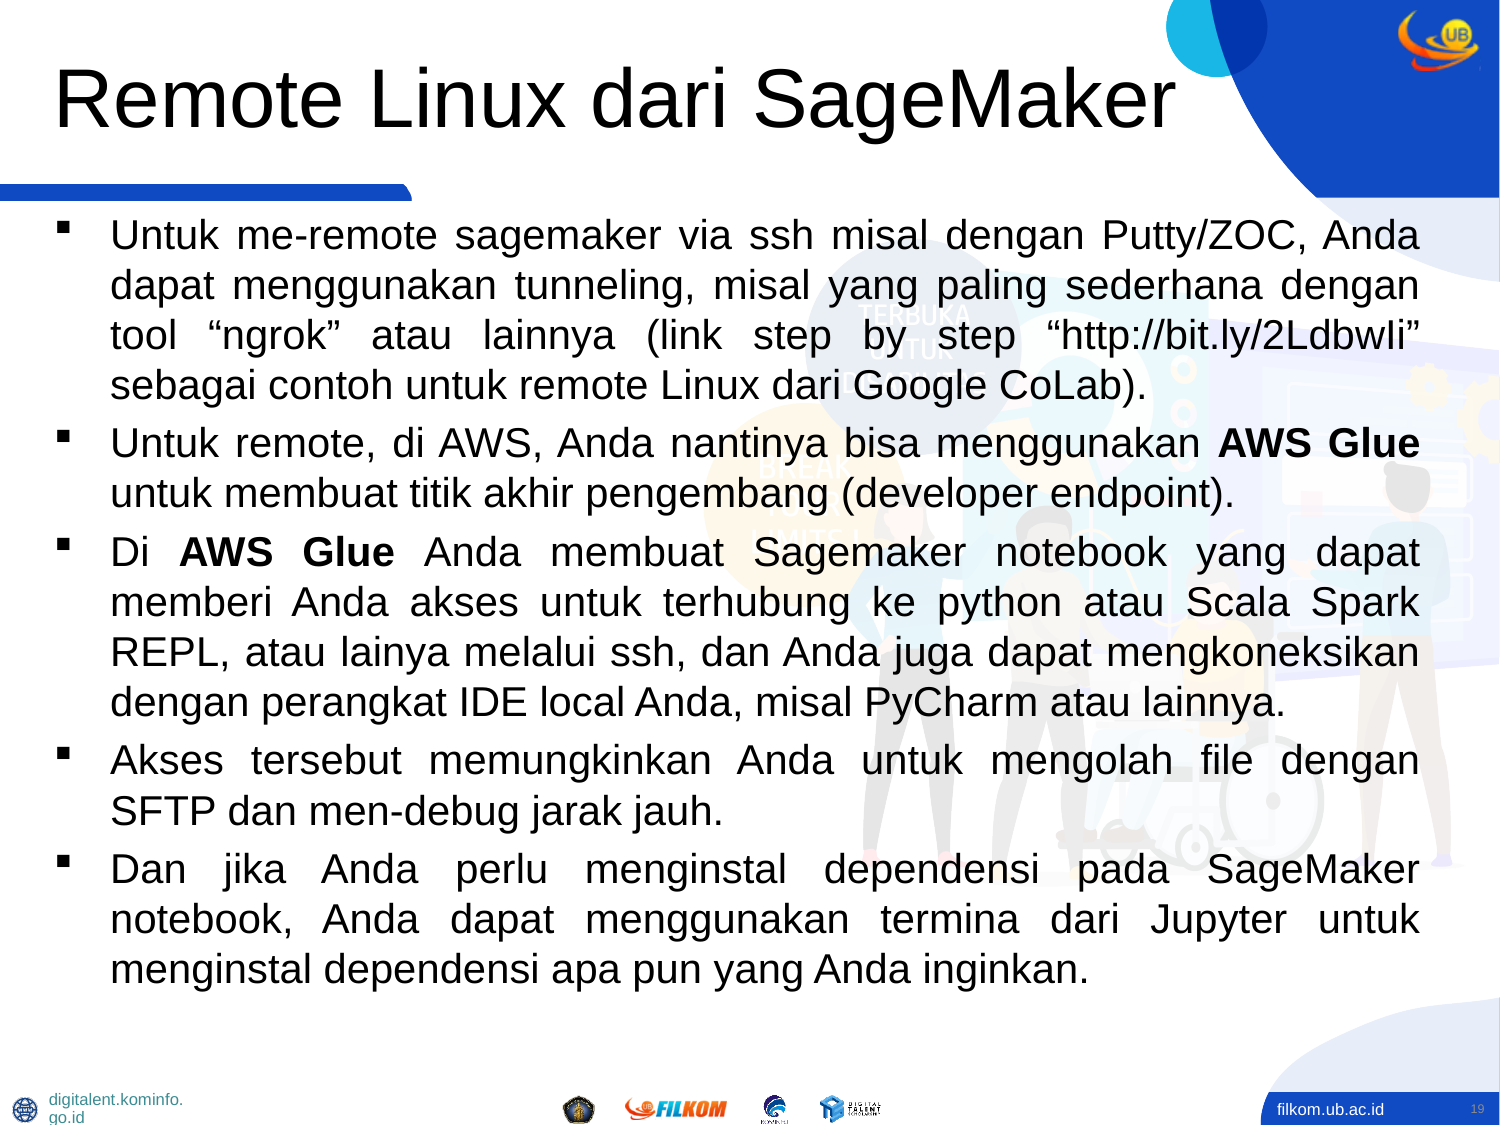

# Remote Linux dari SageMaker
Untuk me-remote sagemaker via ssh misal dengan Putty/ZOC, Anda dapat menggunakan tunneling, misal yang paling sederhana dengan tool “ngrok” atau lainnya (link step by step “http://bit.ly/2LdbwIi” sebagai contoh untuk remote Linux dari Google CoLab).
Untuk remote, di AWS, Anda nantinya bisa menggunakan AWS Glue untuk membuat titik akhir pengembang (developer endpoint).
Di AWS Glue Anda membuat Sagemaker notebook yang dapat memberi Anda akses untuk terhubung ke python atau Scala Spark REPL, atau lainya melalui ssh, dan Anda juga dapat mengkoneksikan dengan perangkat IDE local Anda, misal PyCharm atau lainnya.
Akses tersebut memungkinkan Anda untuk mengolah file dengan SFTP dan men-debug jarak jauh.
Dan jika Anda perlu menginstal dependensi pada SageMaker notebook, Anda dapat menggunakan termina dari Jupyter untuk menginstal dependensi apa pun yang Anda inginkan.